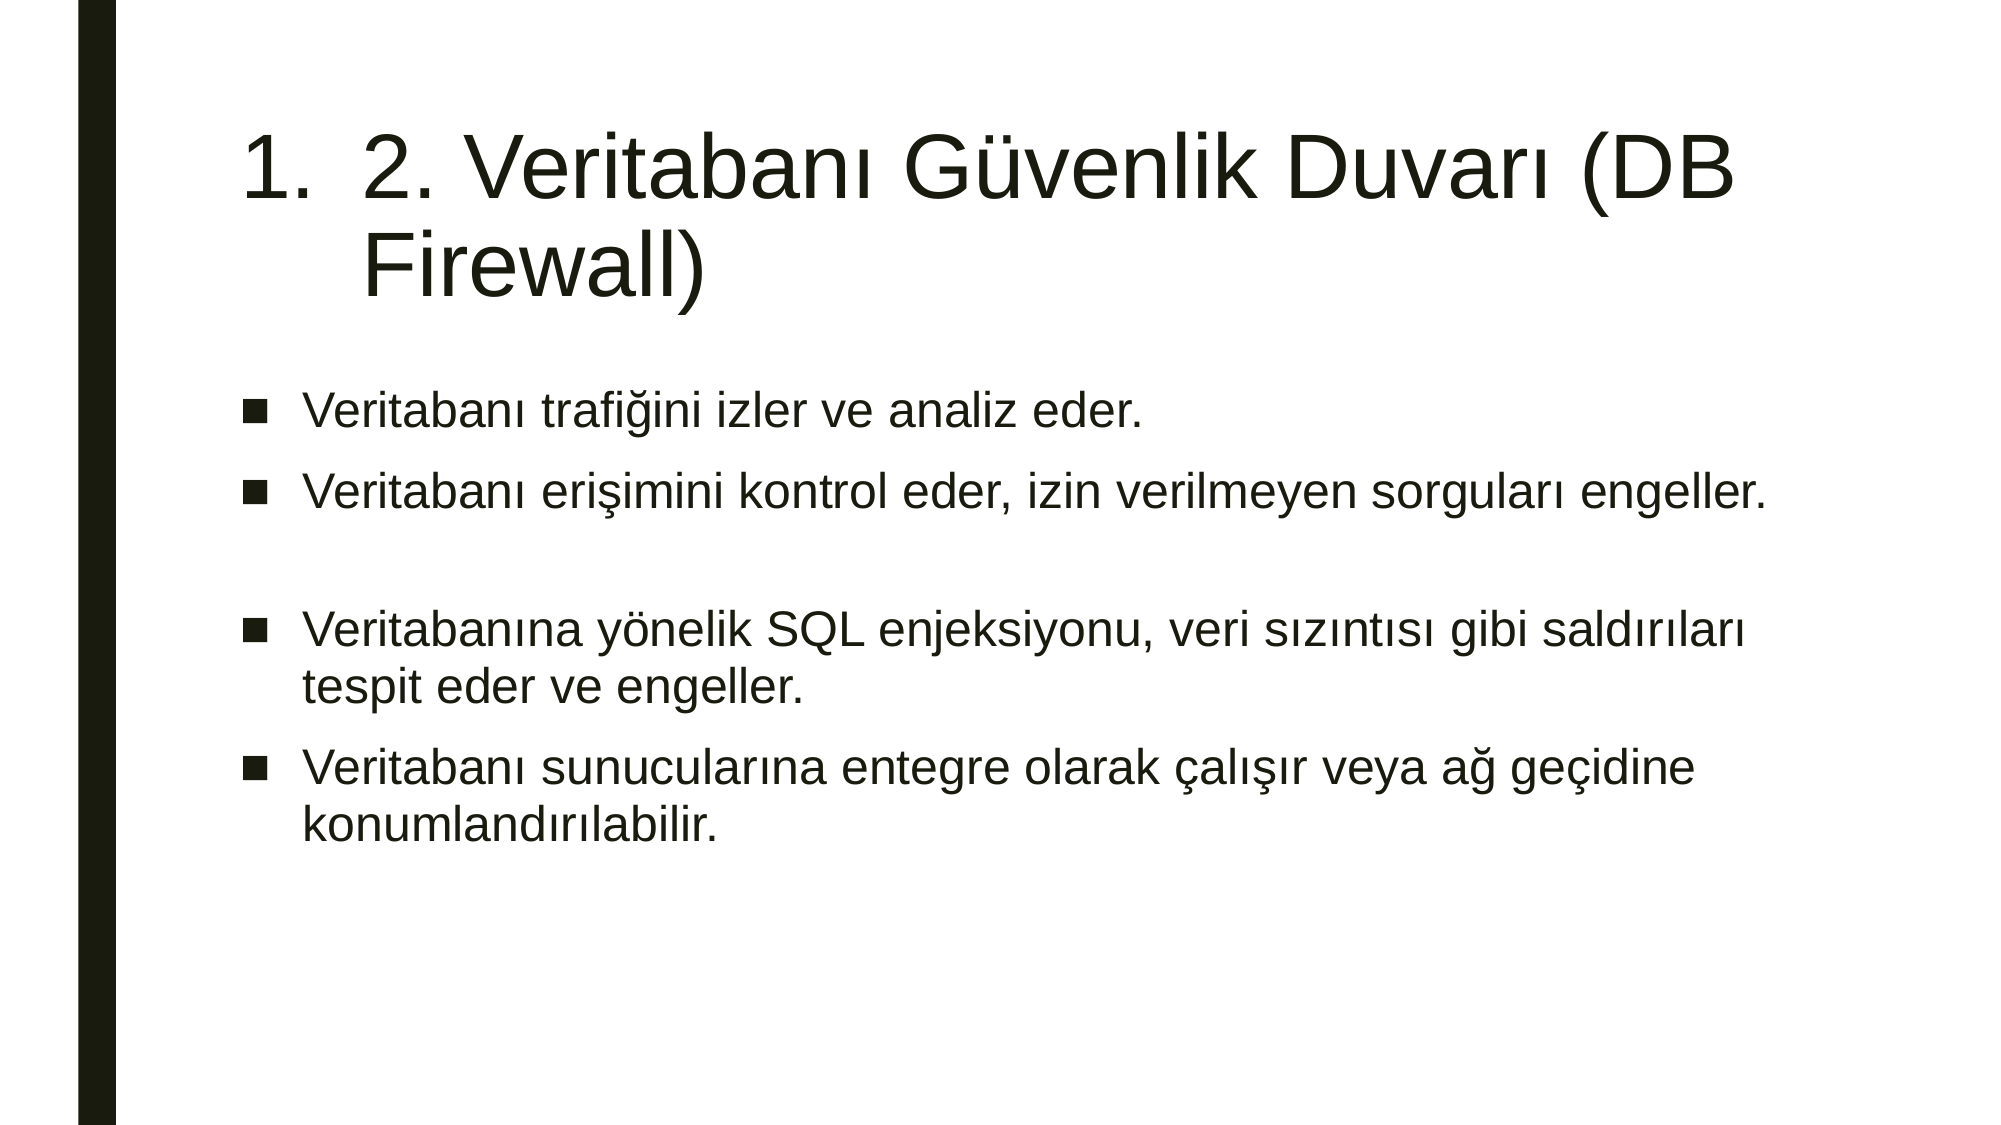

# 2. Veritabanı Güvenlik Duvarı (DB Firewall)
Veritabanı trafiğini izler ve analiz eder.
Veritabanı erişimini kontrol eder, izin verilmeyen sorguları engeller.
Veritabanına yönelik SQL enjeksiyonu, veri sızıntısı gibi saldırıları tespit eder ve engeller.
Veritabanı sunucularına entegre olarak çalışır veya ağ geçidine konumlandırılabilir.